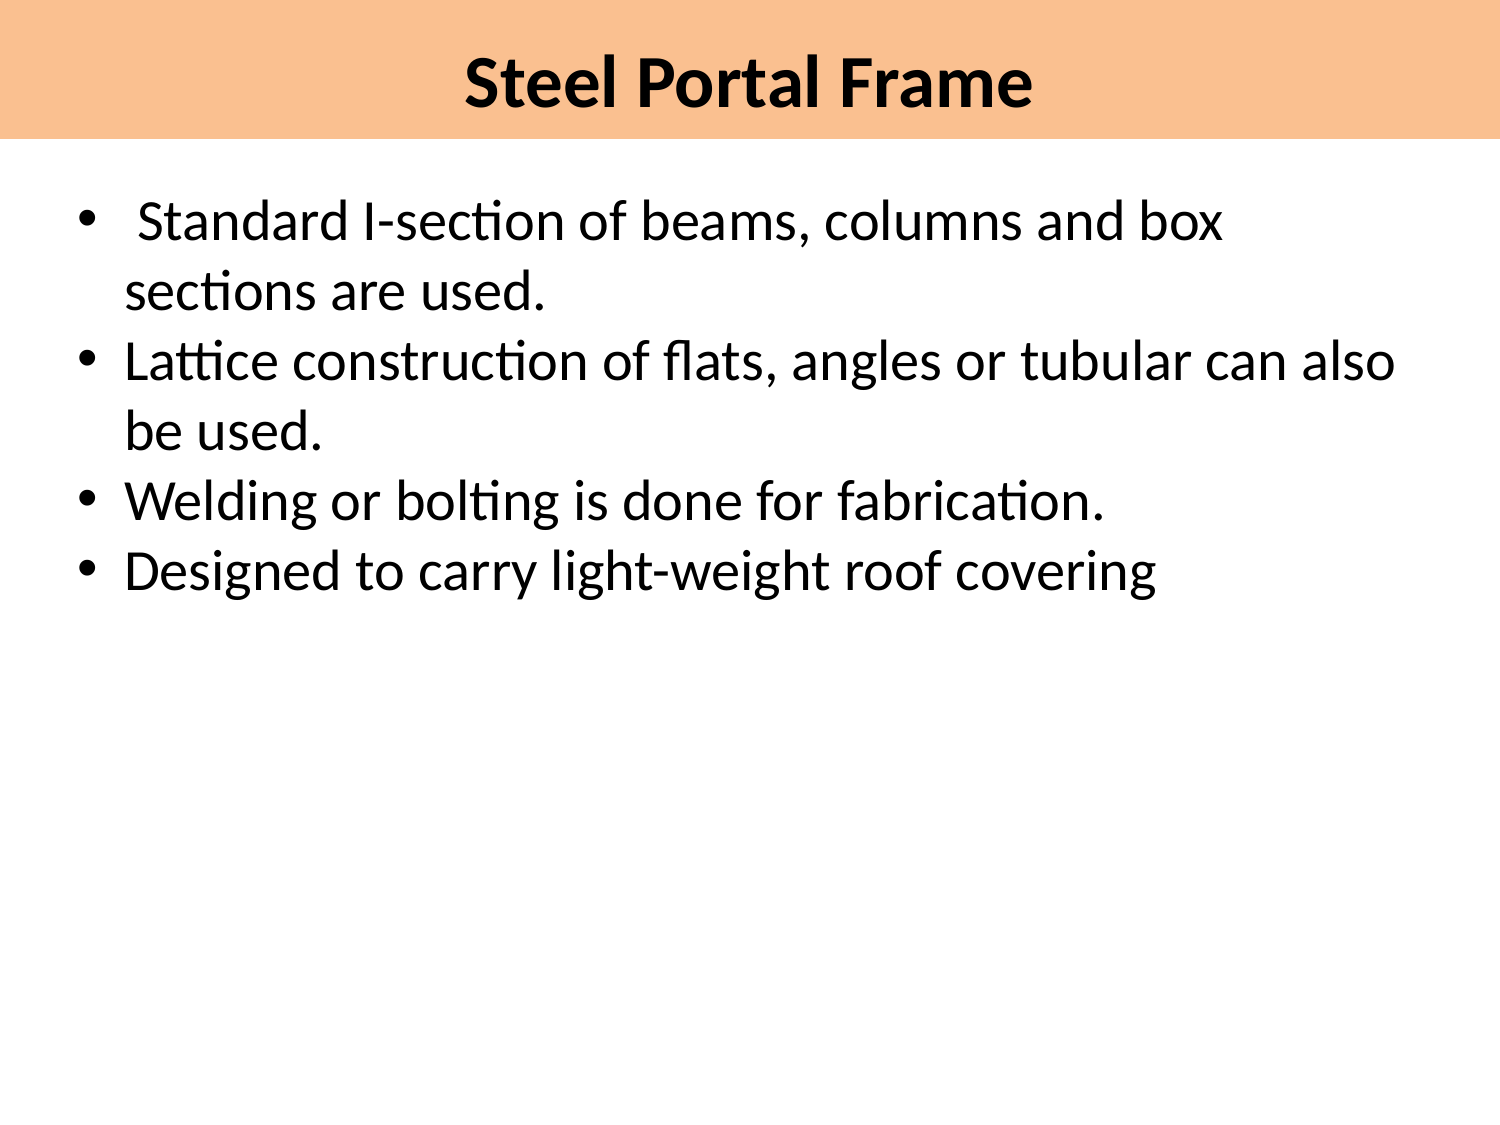

Steel Portal Frame
 Standard I-section of beams, columns and box sections are used.
Lattice construction of flats, angles or tubular can also be used.
Welding or bolting is done for fabrication.
Designed to carry light-weight roof covering